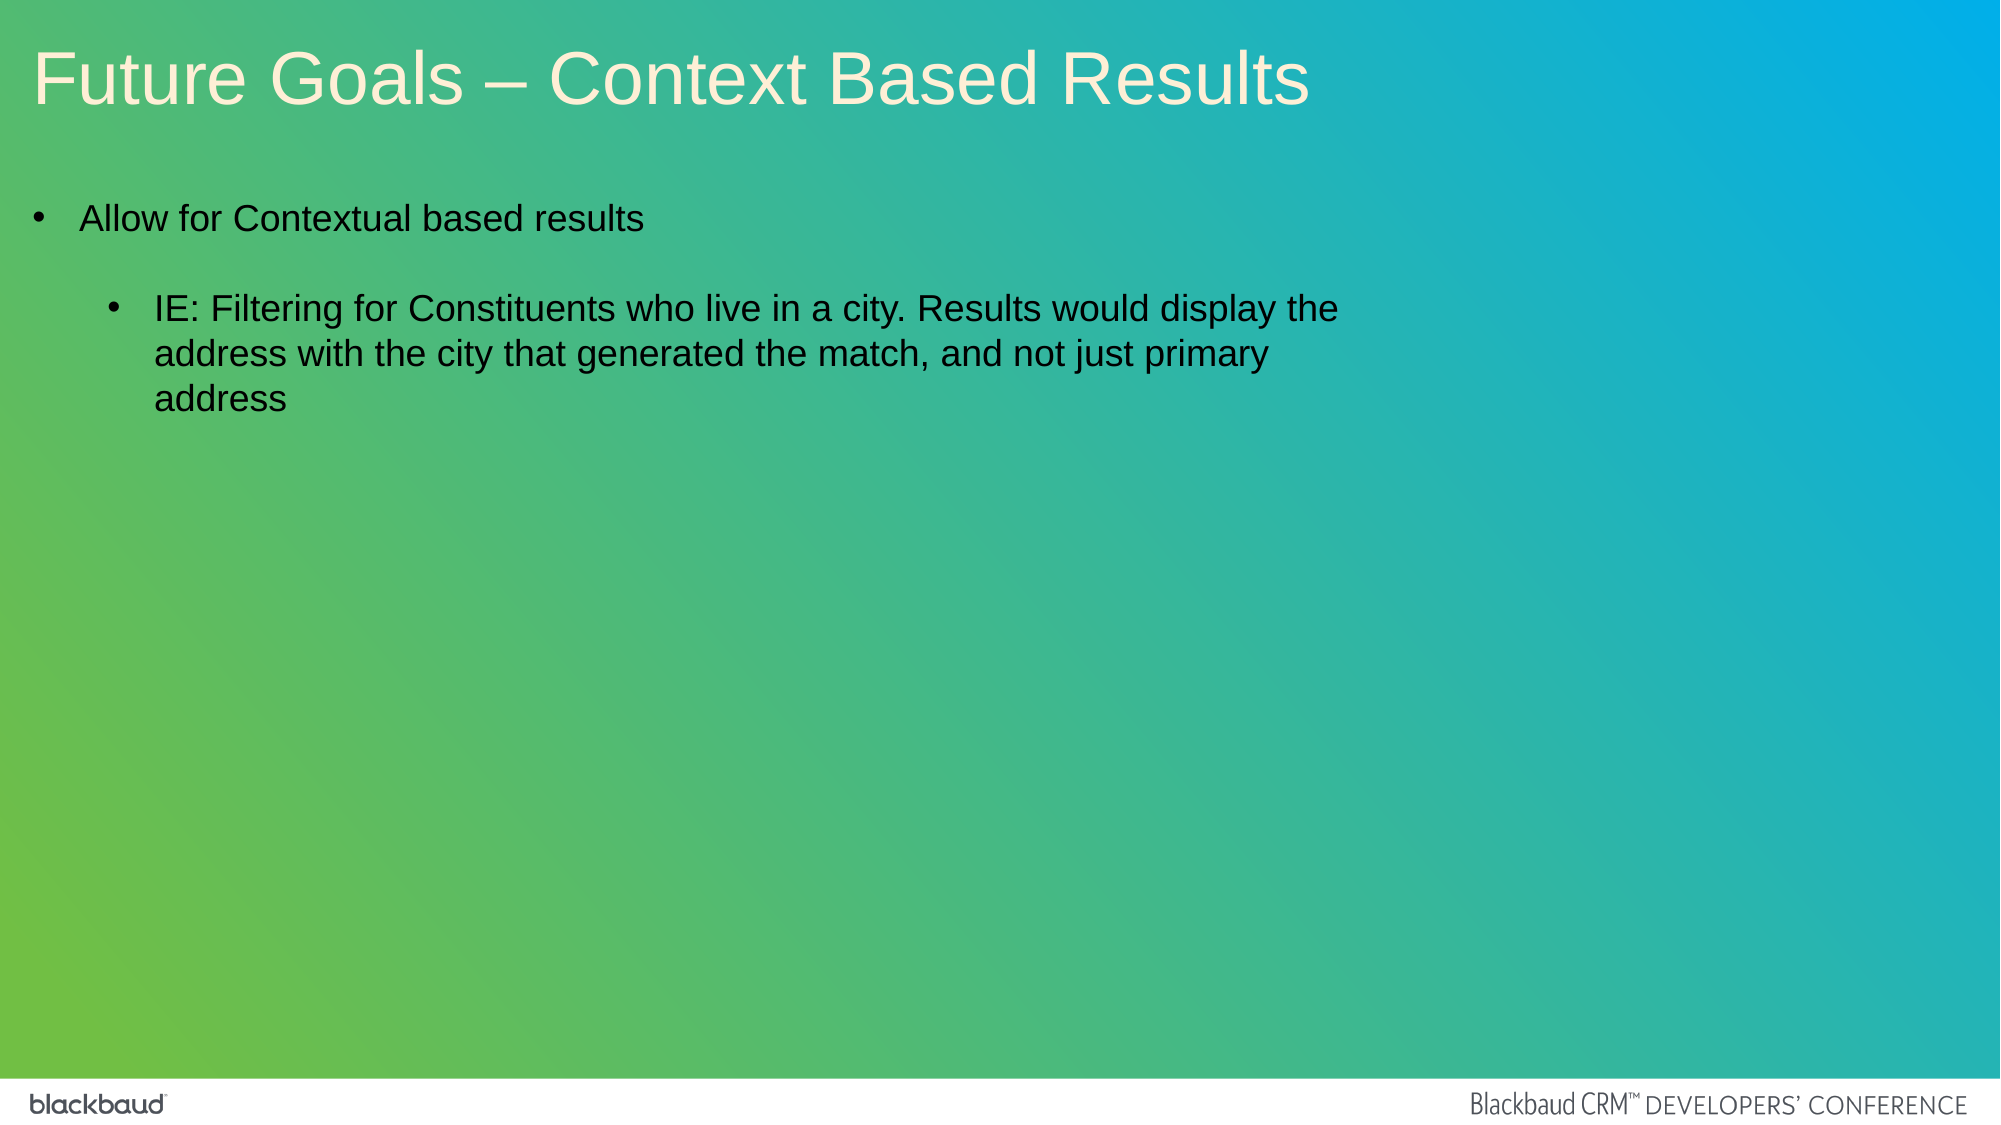

Future Goals – Context Based Results
Allow for Contextual based results

IE: Filtering for Constituents who live in a city. Results would display the address with the city that generated the match, and not just primary address